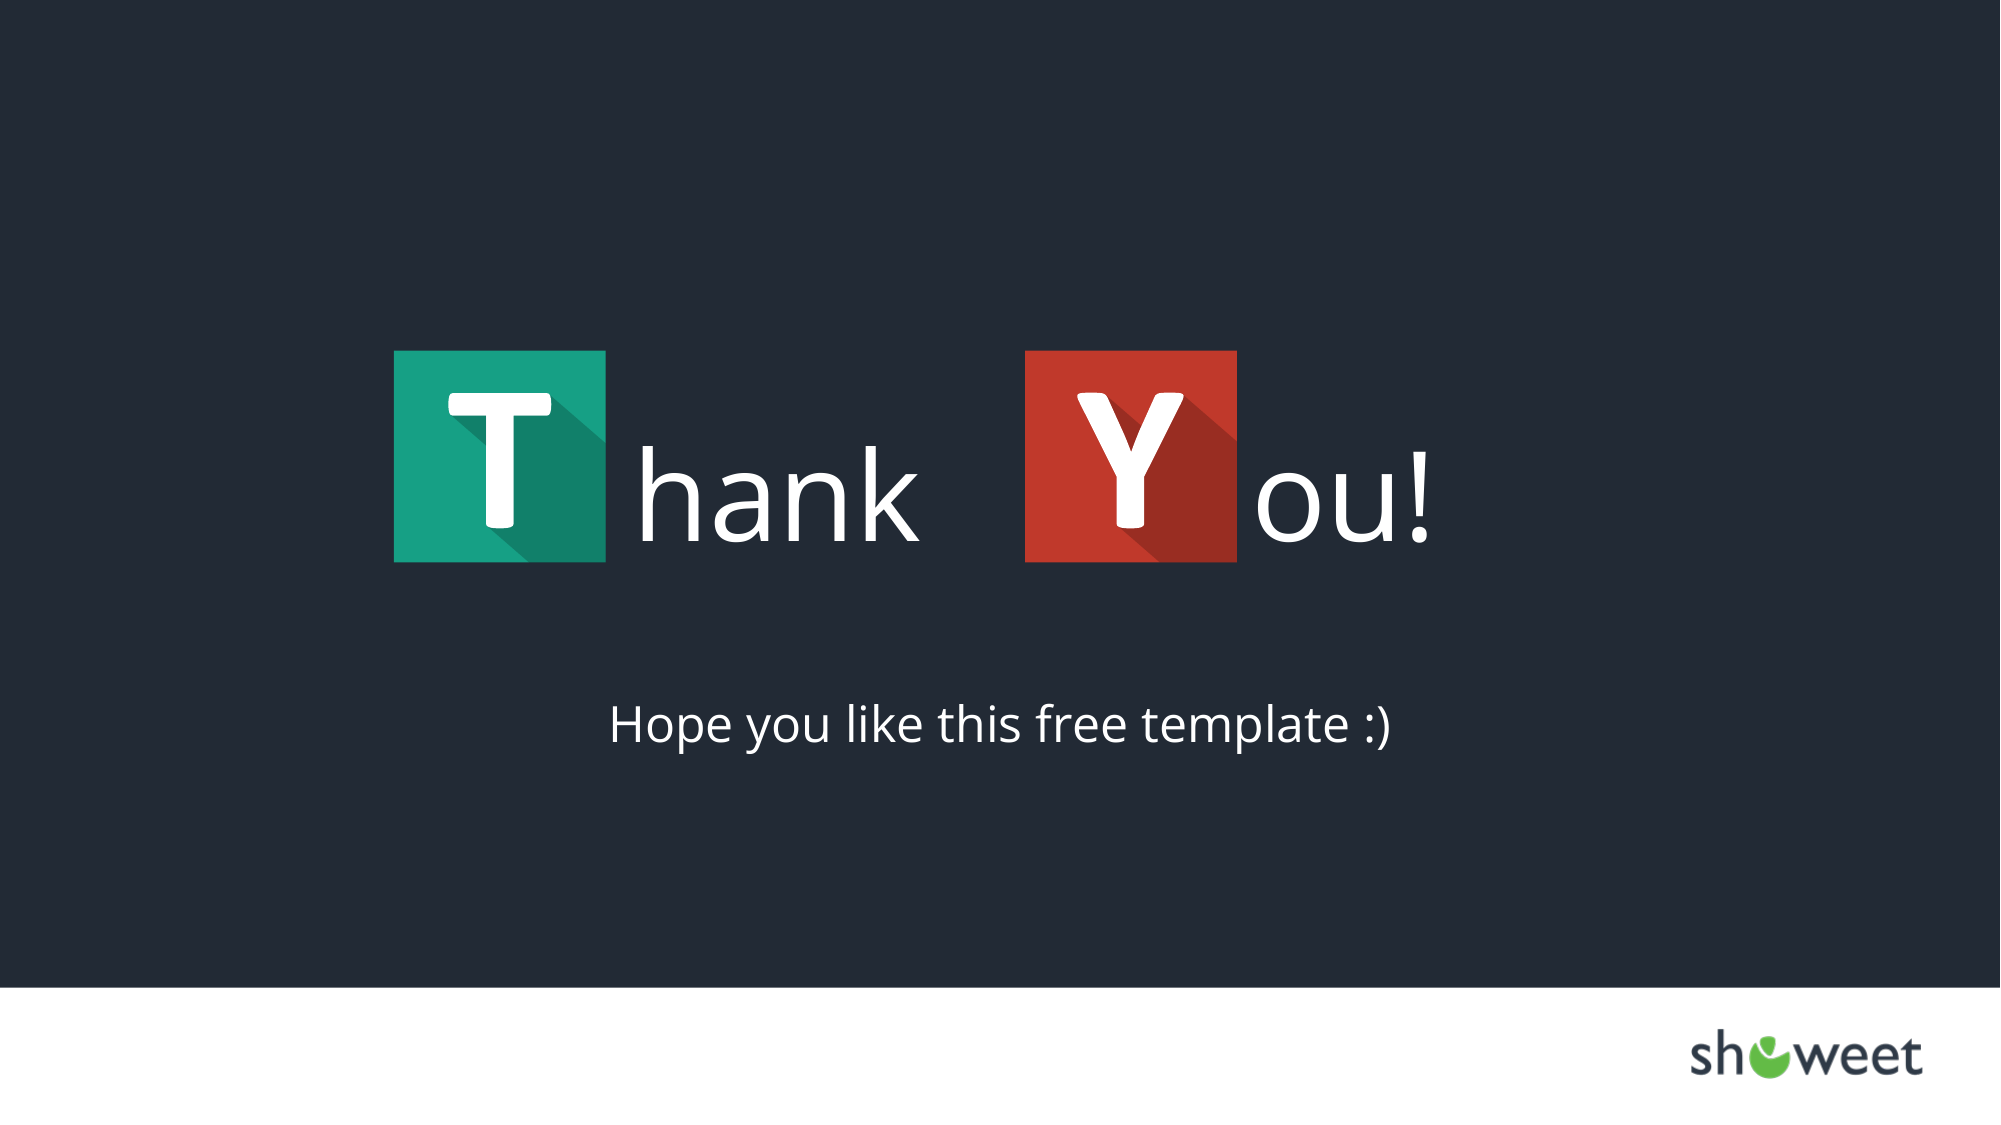

# Thank        You!

Hope you like this free template :)